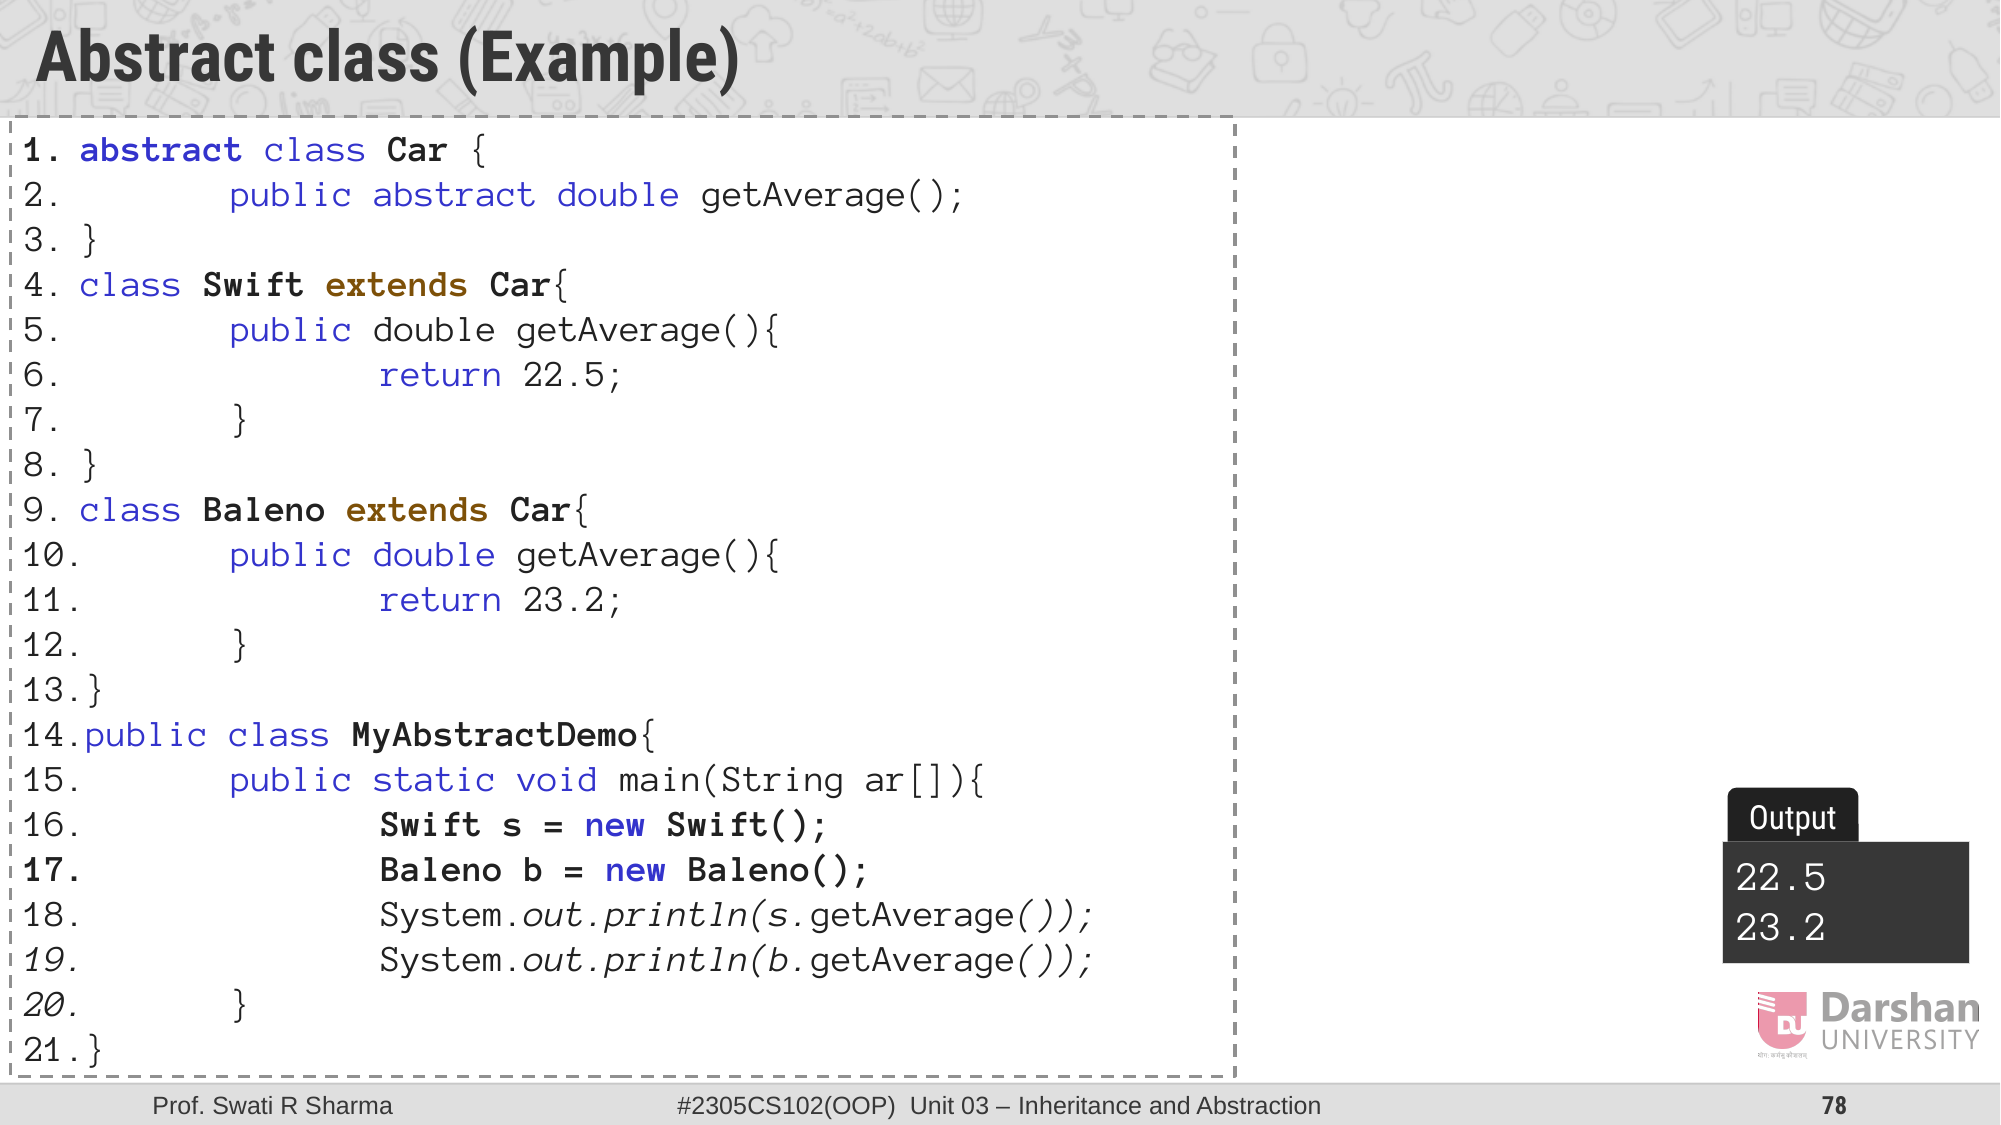

# Abstract class (Example)
abstract class Car {
	public abstract double getAverage();
}
class Swift extends Car{
	public double getAverage(){
		return 22.5;
	}
}
class Baleno extends Car{
	public double getAverage(){
		return 23.2;
 	}
}
public class MyAbstractDemo{
	public static void main(String ar[]){
		Swift s = new Swift();
		Baleno b = new Baleno();
		System.out.println(s.getAverage());
		System.out.println(b.getAverage());
	}
}
Output
22.5
23.2